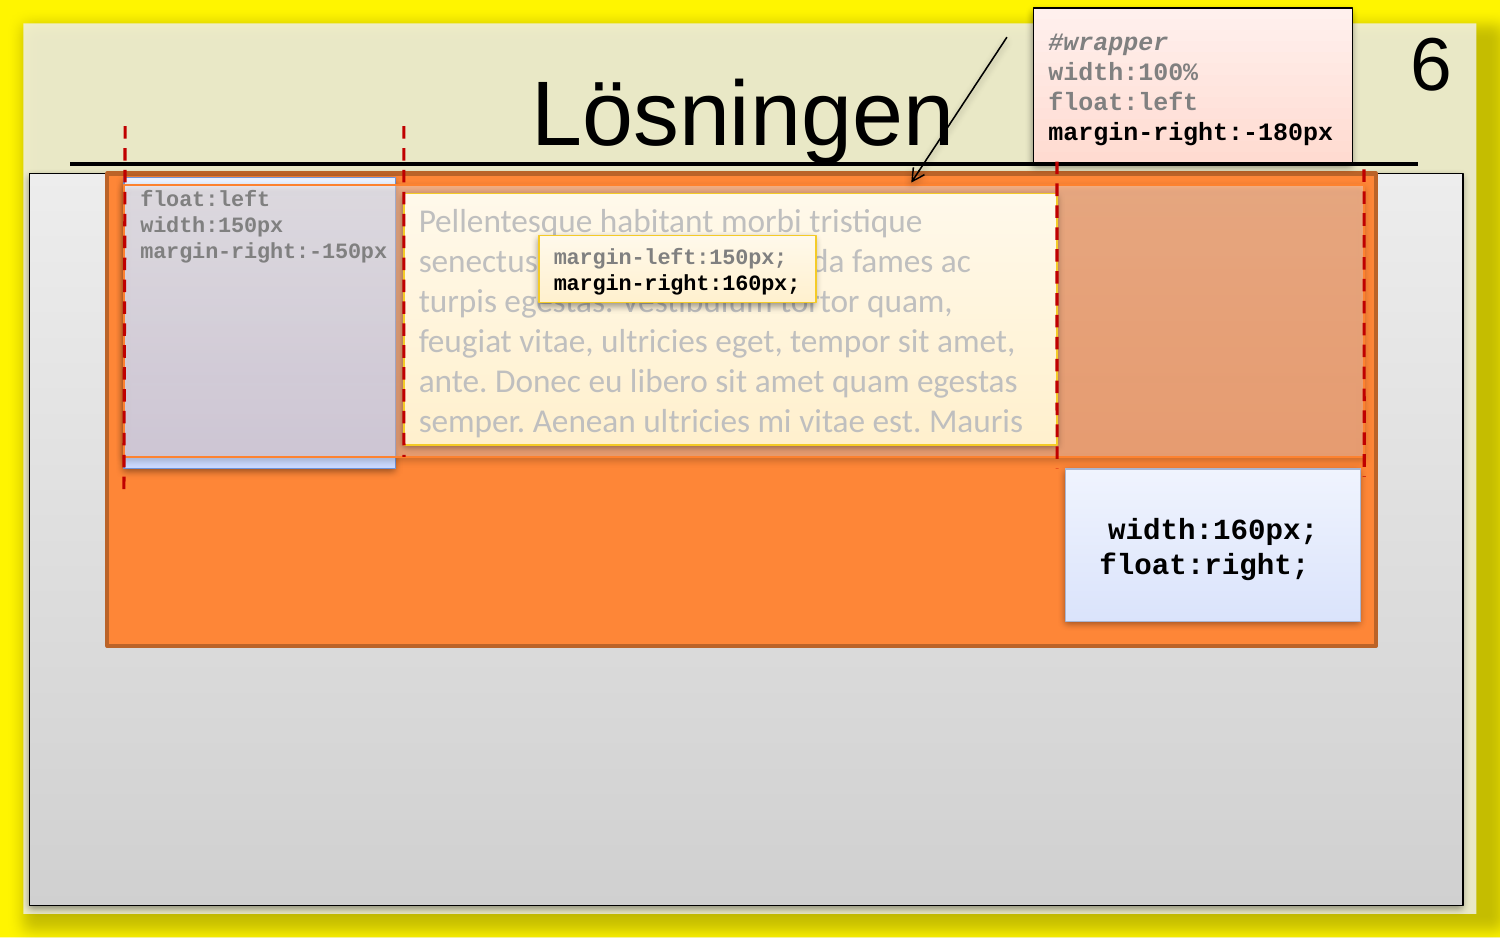

#wrapper
width:100%
float:left
margin-right:-180px
6
# Lösningen

float:left
width:150px
margin-right:-150px

Pellentesque habitant morbi tristique senectus et netus et malesuada fames ac turpis egestas. Vestibulum tortor quam, feugiat vitae, ultricies eget, tempor sit amet, ante. Donec eu libero sit amet quam egestas semper. Aenean ultricies mi vitae est. Mauris
margin-left:150px;
margin-right:160px;
width:160px;
float:right;